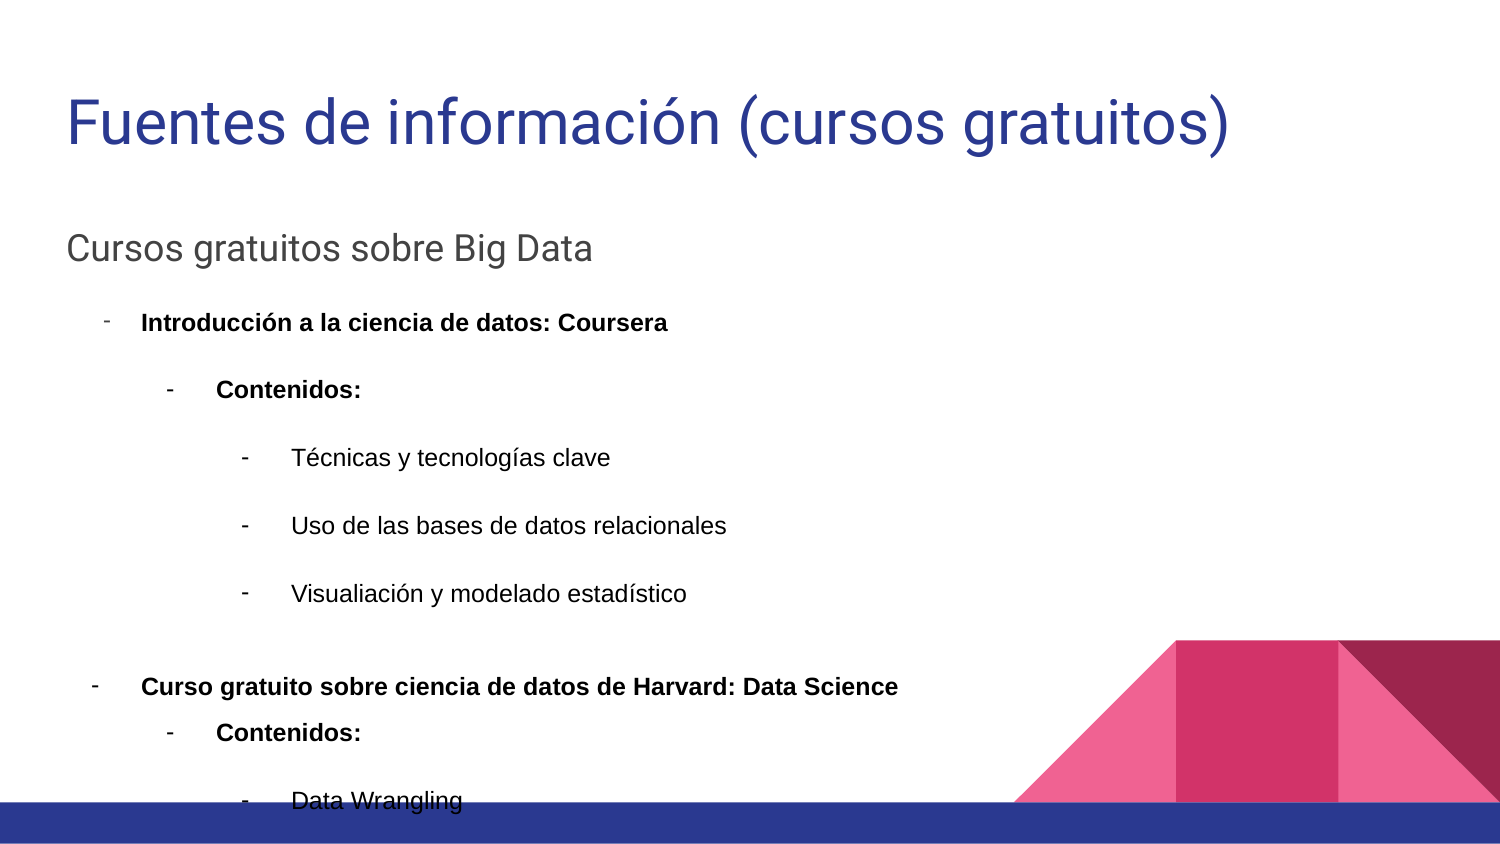

# Fuentes de información (cursos gratuitos)

Cursos gratuitos sobre Big Data
Introducción a la ciencia de datos: Coursera
Contenidos:
Técnicas y tecnologías clave
Uso de las bases de datos relacionales
Visualiación y modelado estadístico
Curso gratuito sobre ciencia de datos de Harvard: Data Science
Contenidos:
Data Wrangling
Gestión, exploración y análisis de datos
Predicción
Visualización de resultados